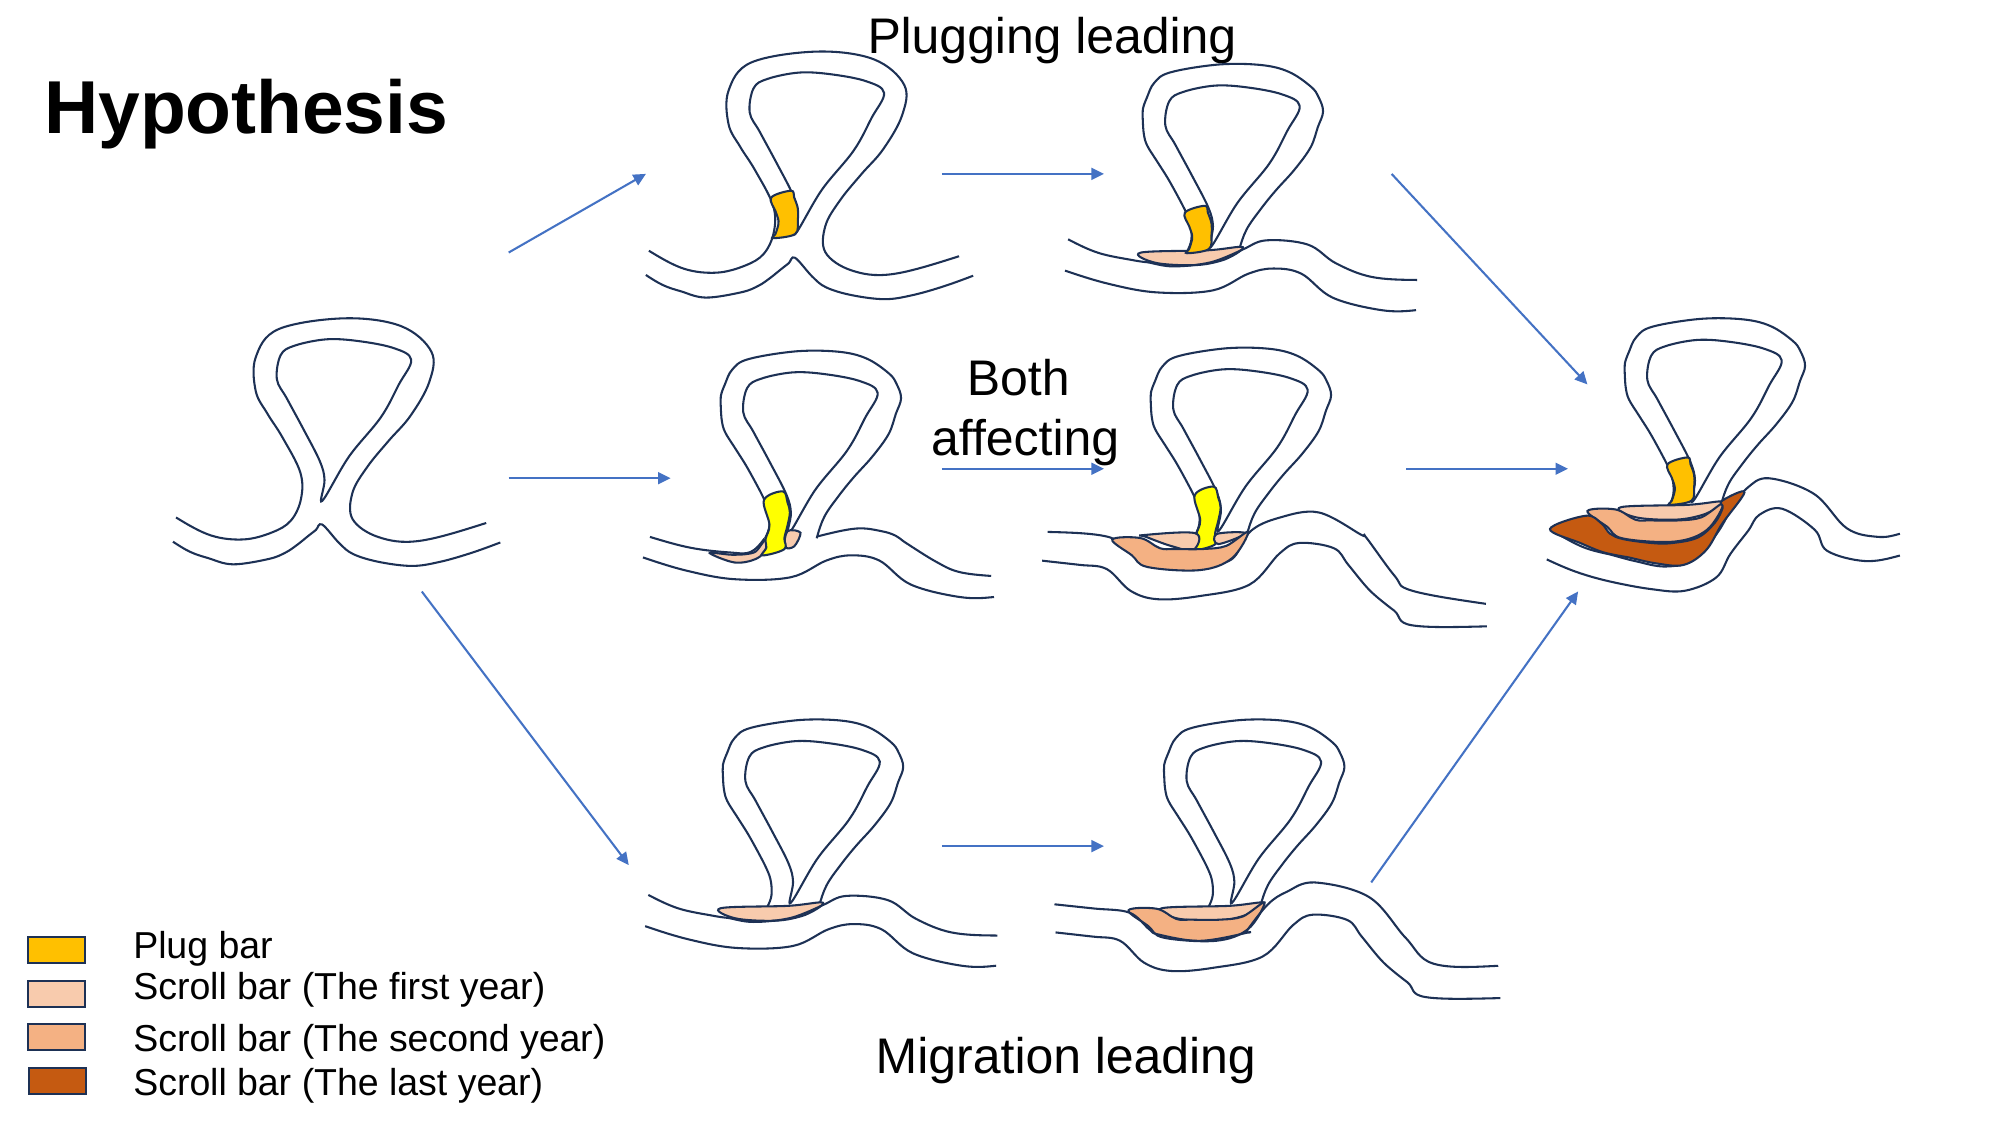

Plugging leading
Hypothesis

Both
affecting

Plug bar

Scroll bar (The first year)

Scroll bar (The second year)
Migration leading

Scroll bar (The last year)